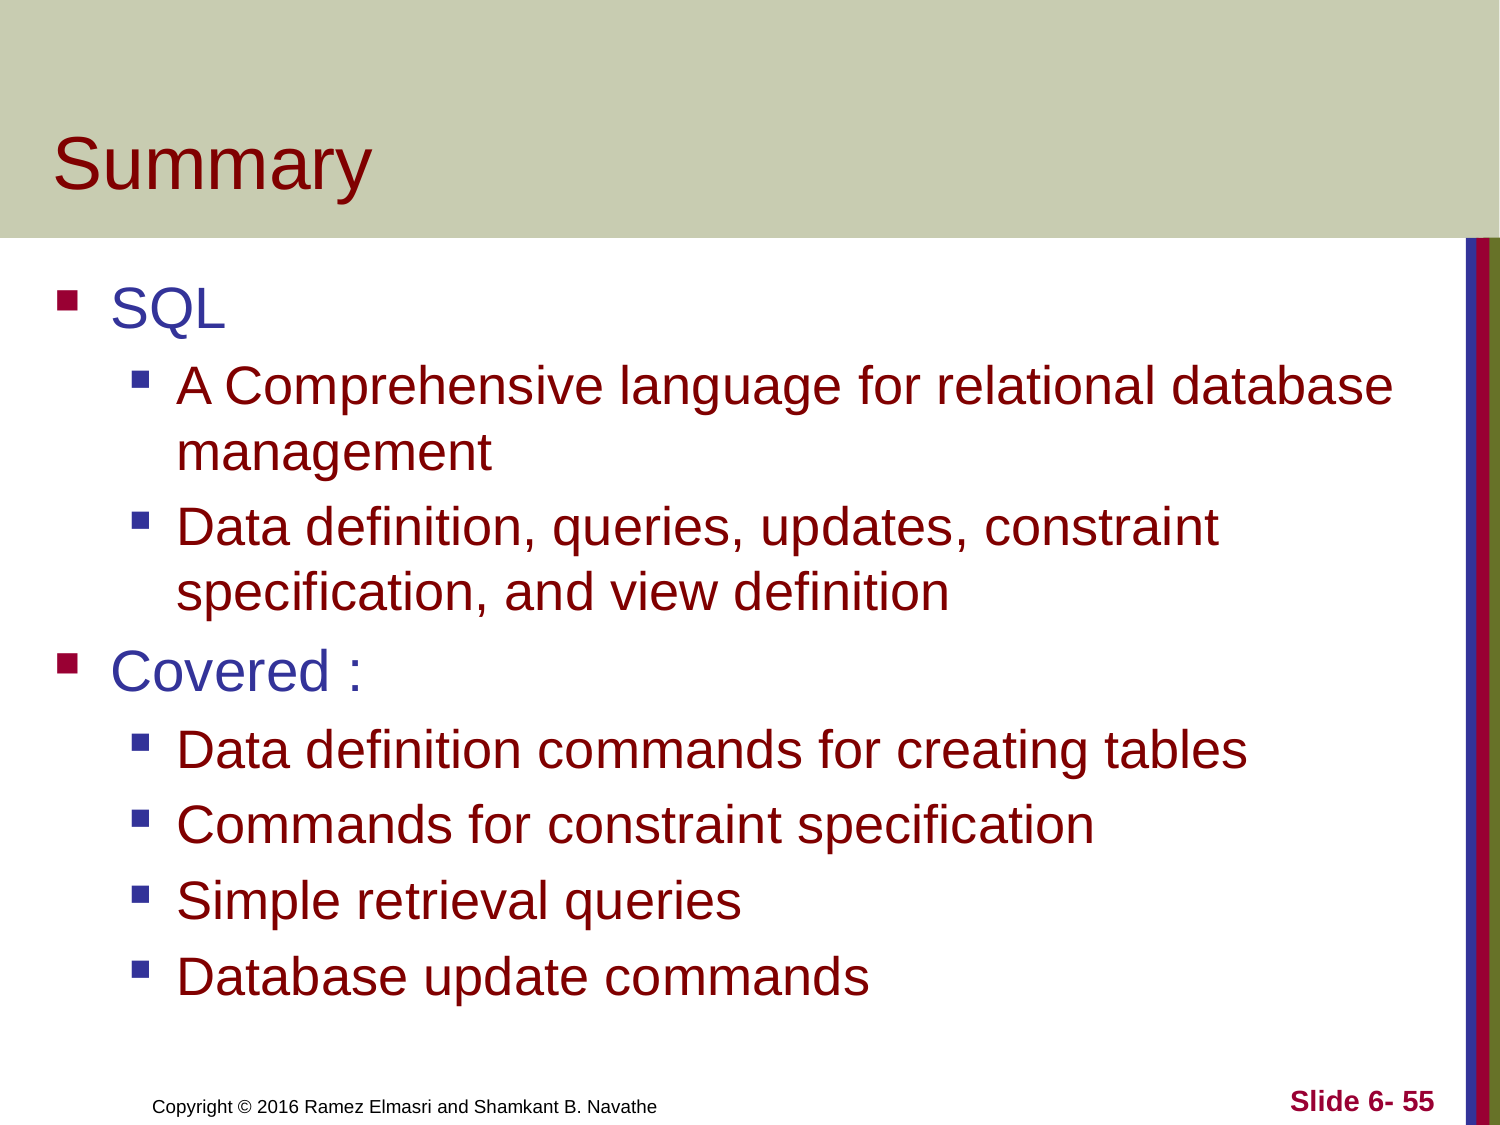

# Summary
SQL
A Comprehensive language for relational database management
Data definition, queries, updates, constraint specification, and view definition
Covered :
Data definition commands for creating tables
Commands for constraint specification
Simple retrieval queries
Database update commands
Slide 6- 55